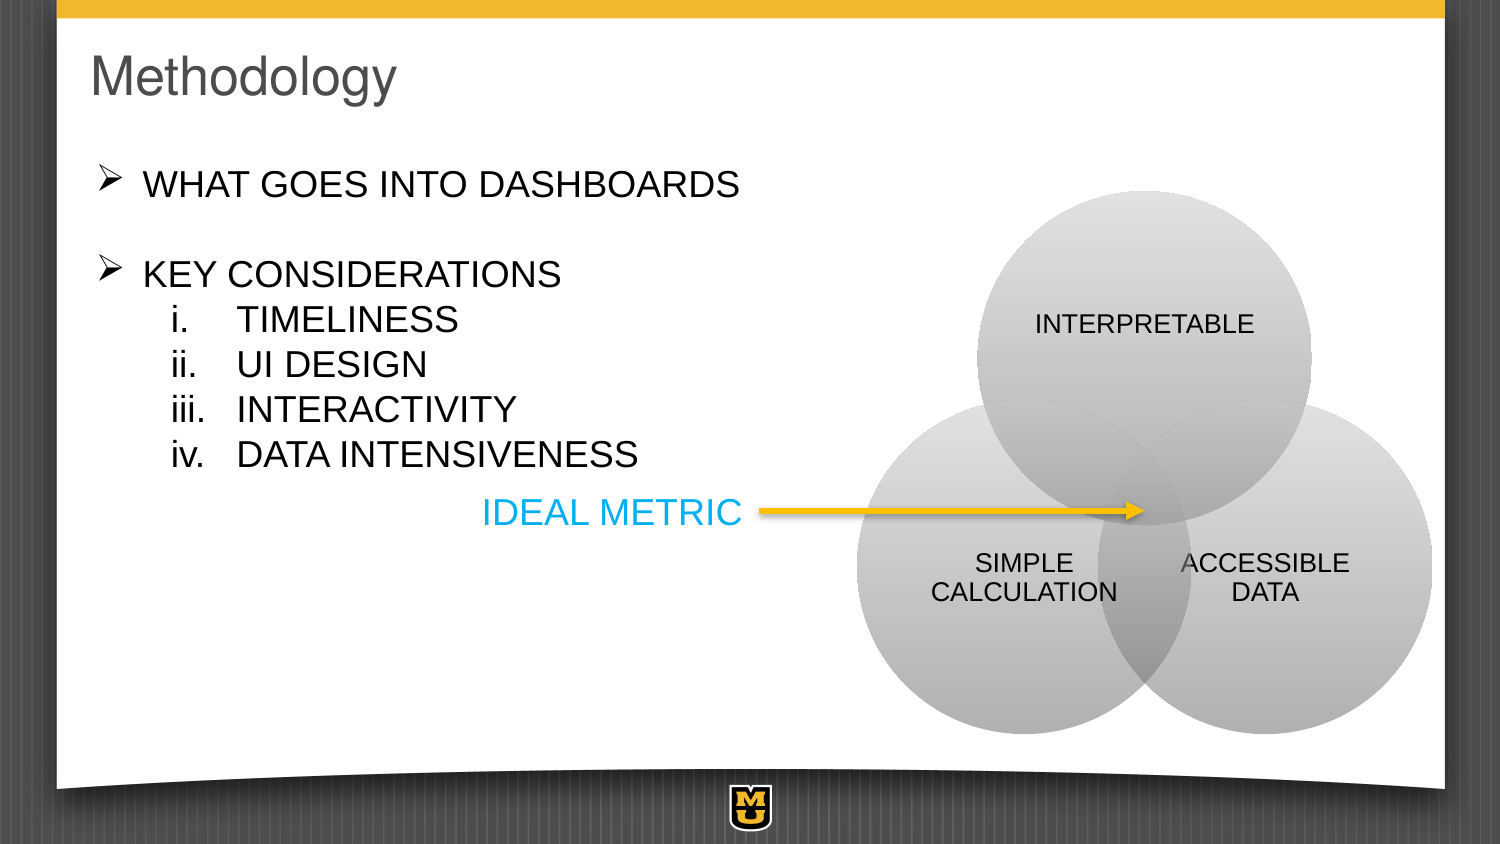

# Methodology
WHAT GOES INTO DASHBOARDS

KEY CONSIDERATIONS
TIMELINESS
UI DESIGN
INTERACTIVITY
DATA INTENSIVENESS

INTERPRETABLE
ACCESSIBLE DATA
SIMPLE CALCULATION

IDEAL METRIC